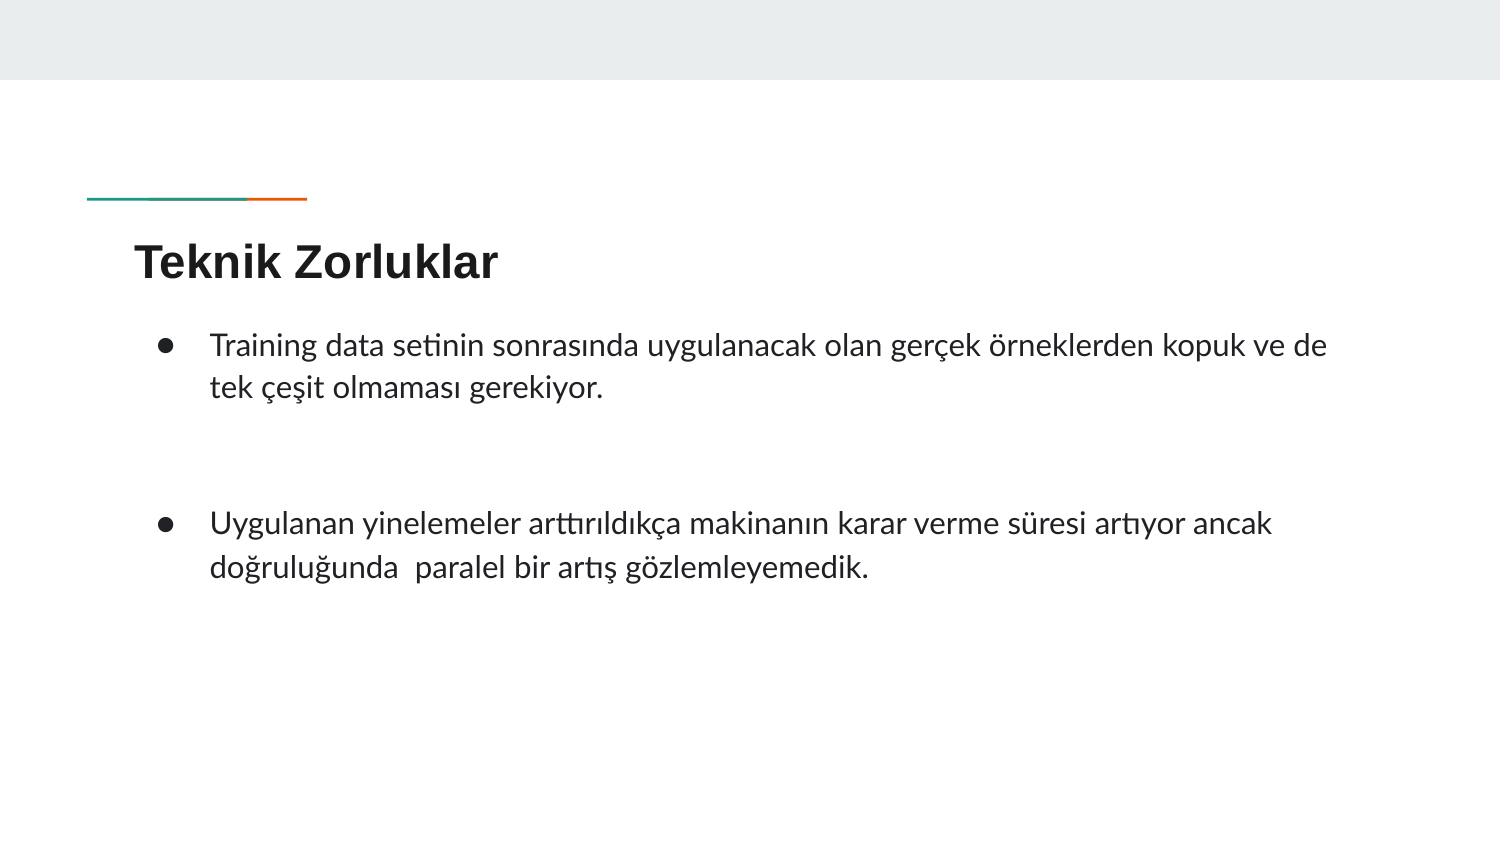

# Teknik Zorluklar
Training data setinin sonrasında uygulanacak olan gerçek örneklerden kopuk ve de tek çeşit olmaması gerekiyor.

Uygulanan yinelemeler arttırıldıkça makinanın karar verme süresi artıyor ancak doğruluğunda  paralel bir artış gözlemleyemedik.